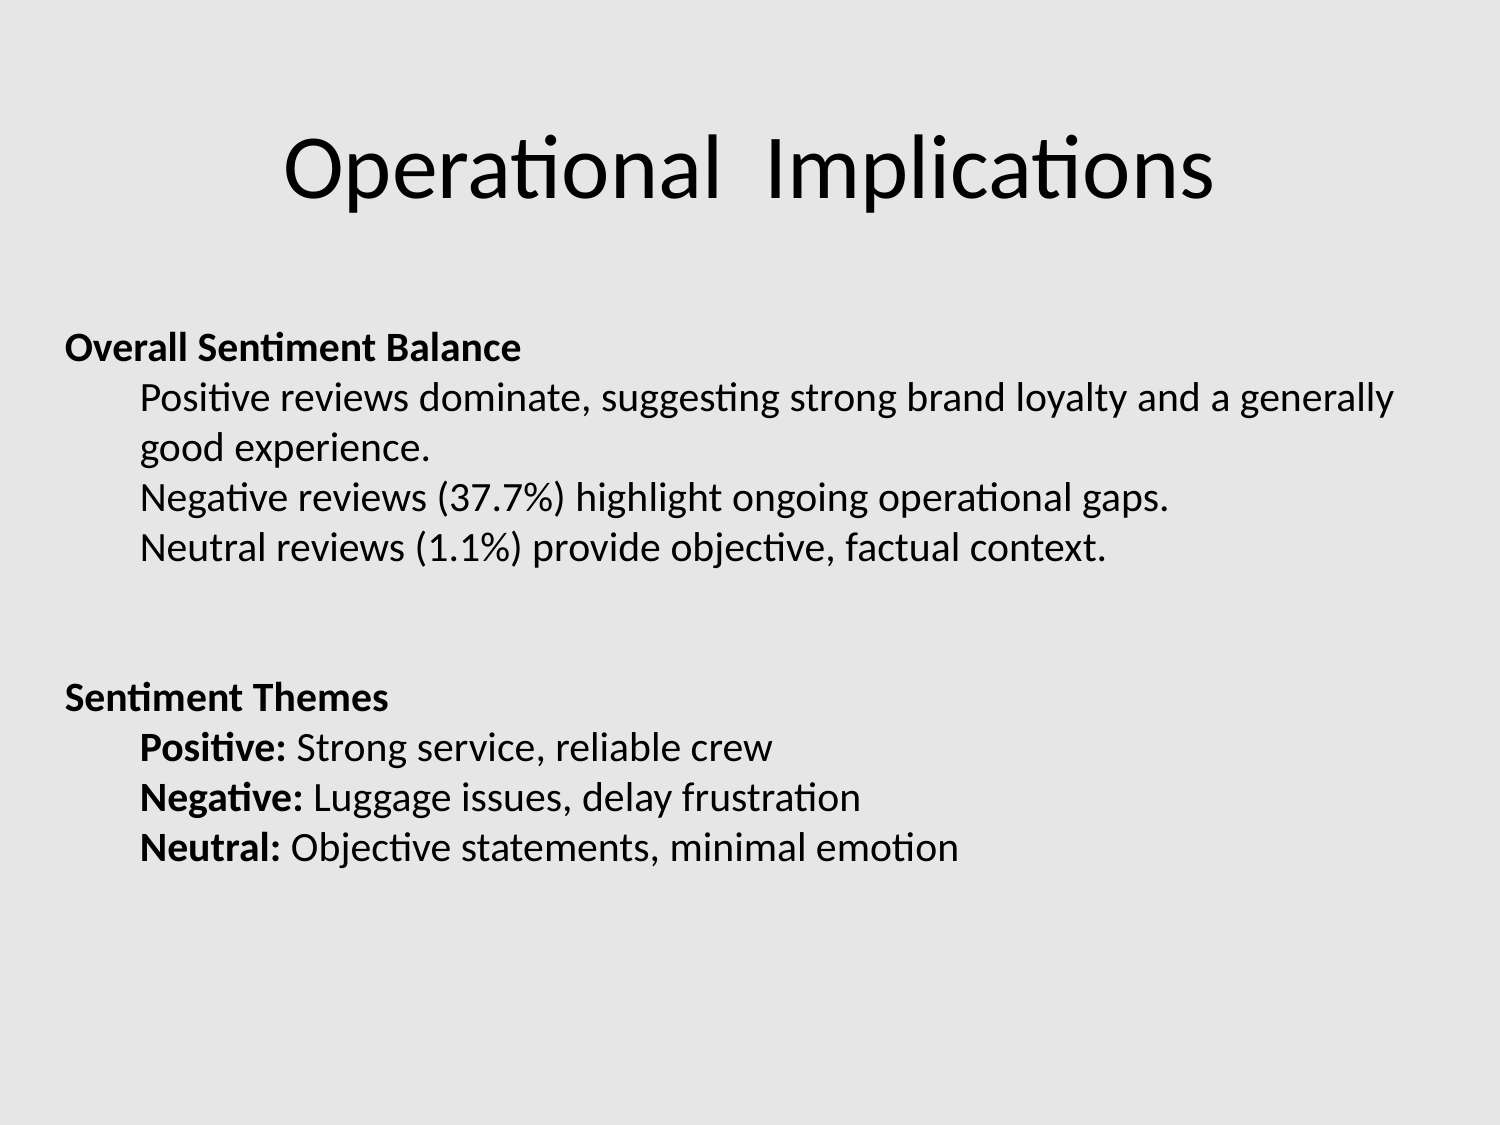

# Operational  Implications
Overall Sentiment Balance
Positive reviews dominate, suggesting strong brand loyalty and a generally good experience.
Negative reviews (37.7%) highlight ongoing operational gaps.
Neutral reviews (1.1%) provide objective, factual context.

Sentiment Themes
Positive: Strong service, reliable crew
Negative: Luggage issues, delay frustration
Neutral: Objective statements, minimal emotion